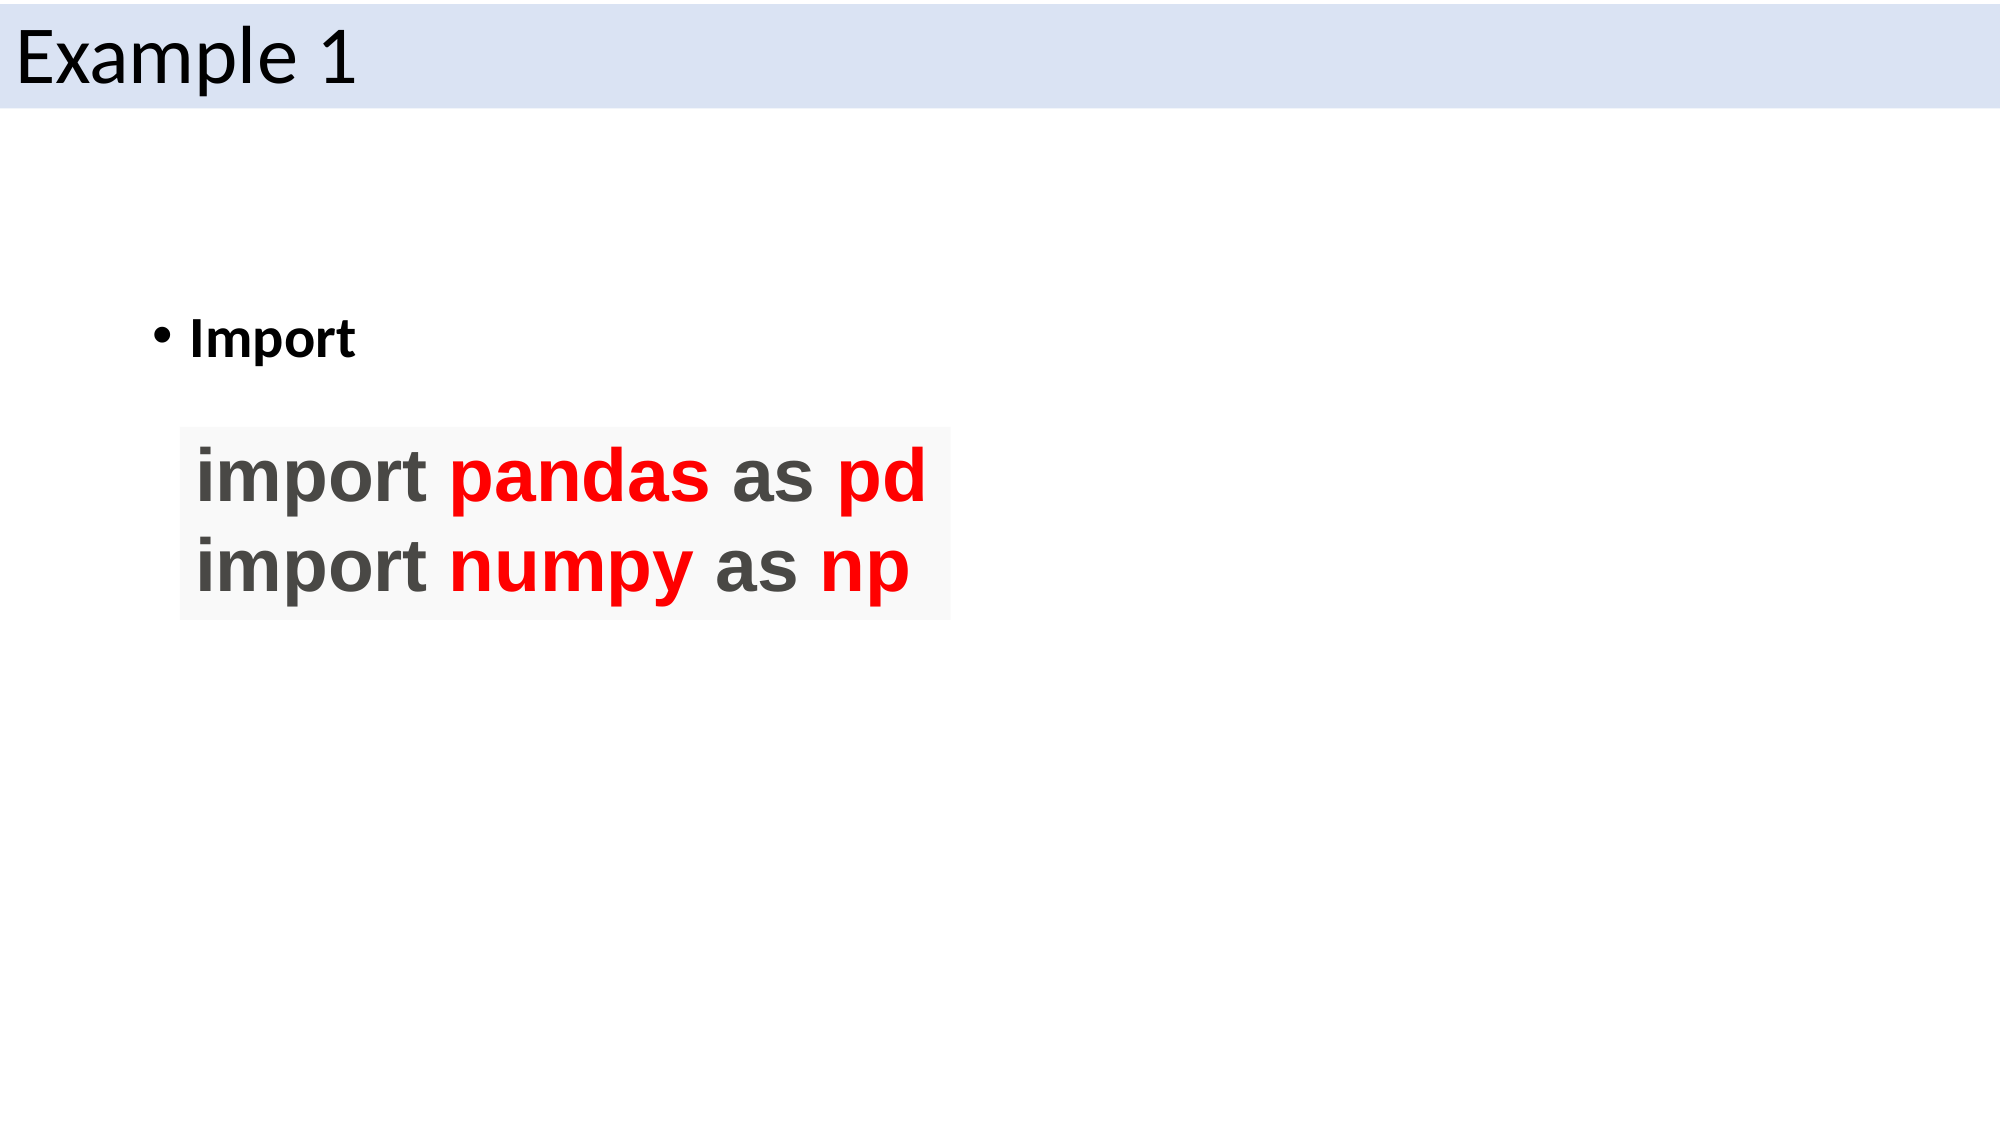

# Example 1
Import

import pandas as pd
import numpy as np